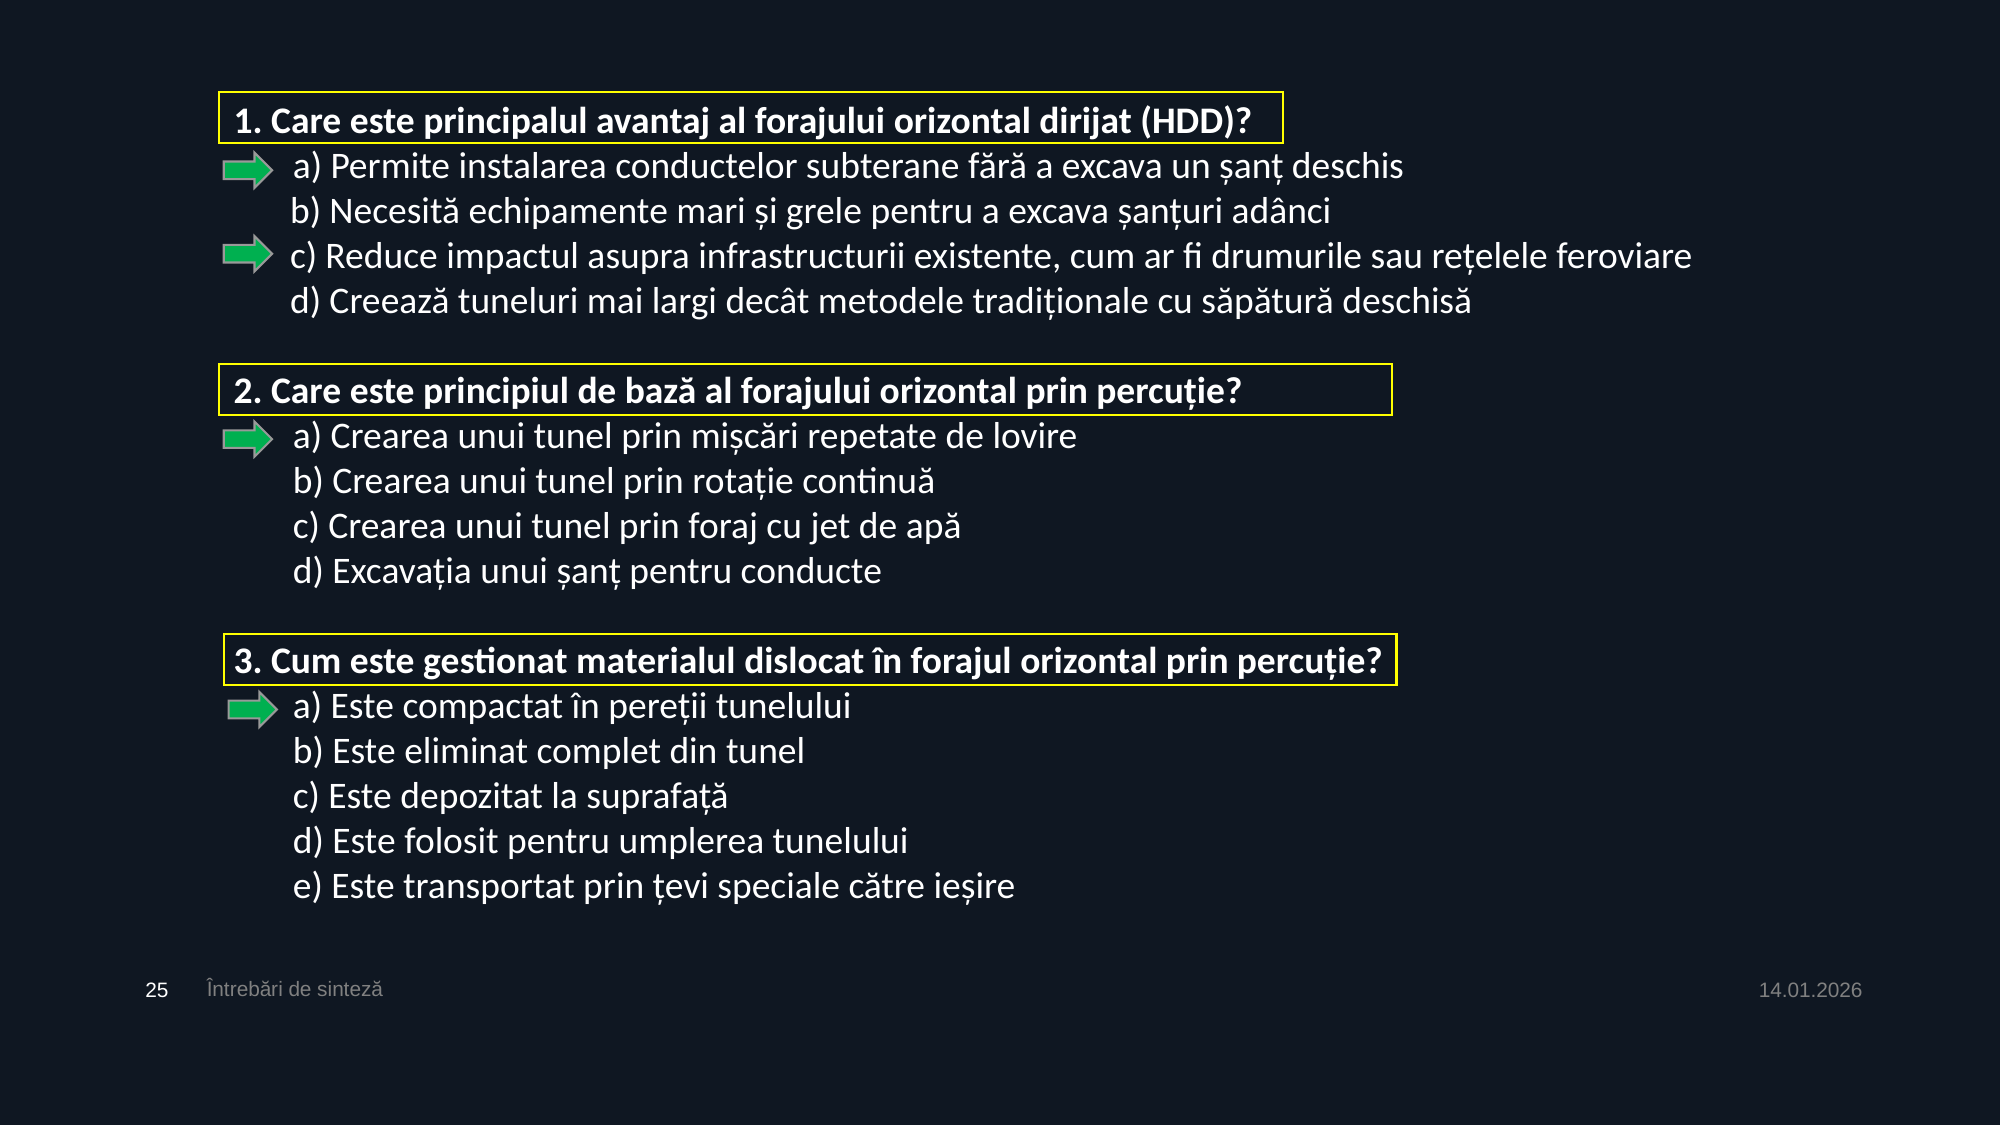

Care este principalul avantaj al forajului orizontal dirijat (HDD)?
 Permite instalarea conductelor subterane fără a excava un șanț deschis
b) Necesită echipamente mari și grele pentru a excava șanțuri adânci
c) Reduce impactul asupra infrastructurii existente, cum ar fi drumurile sau rețelele feroviare
d) Creează tuneluri mai largi decât metodele tradiționale cu săpătură deschisă

2. Care este principiul de bază al forajului orizontal prin percuție?
a) Crearea unui tunel prin mișcări repetate de lovire
b) Crearea unui tunel prin rotație continuă
c) Crearea unui tunel prin foraj cu jet de apă
d) Excavația unui șanț pentru conducte
3. Cum este gestionat materialul dislocat în forajul orizontal prin percuție?
a) Este compactat în pereții tunelului
b) Este eliminat complet din tunel
c) Este depozitat la suprafață
d) Este folosit pentru umplerea tunelului
e) Este transportat prin țevi speciale către ieșire

Întrebări de sinteză
14.01.2026
25